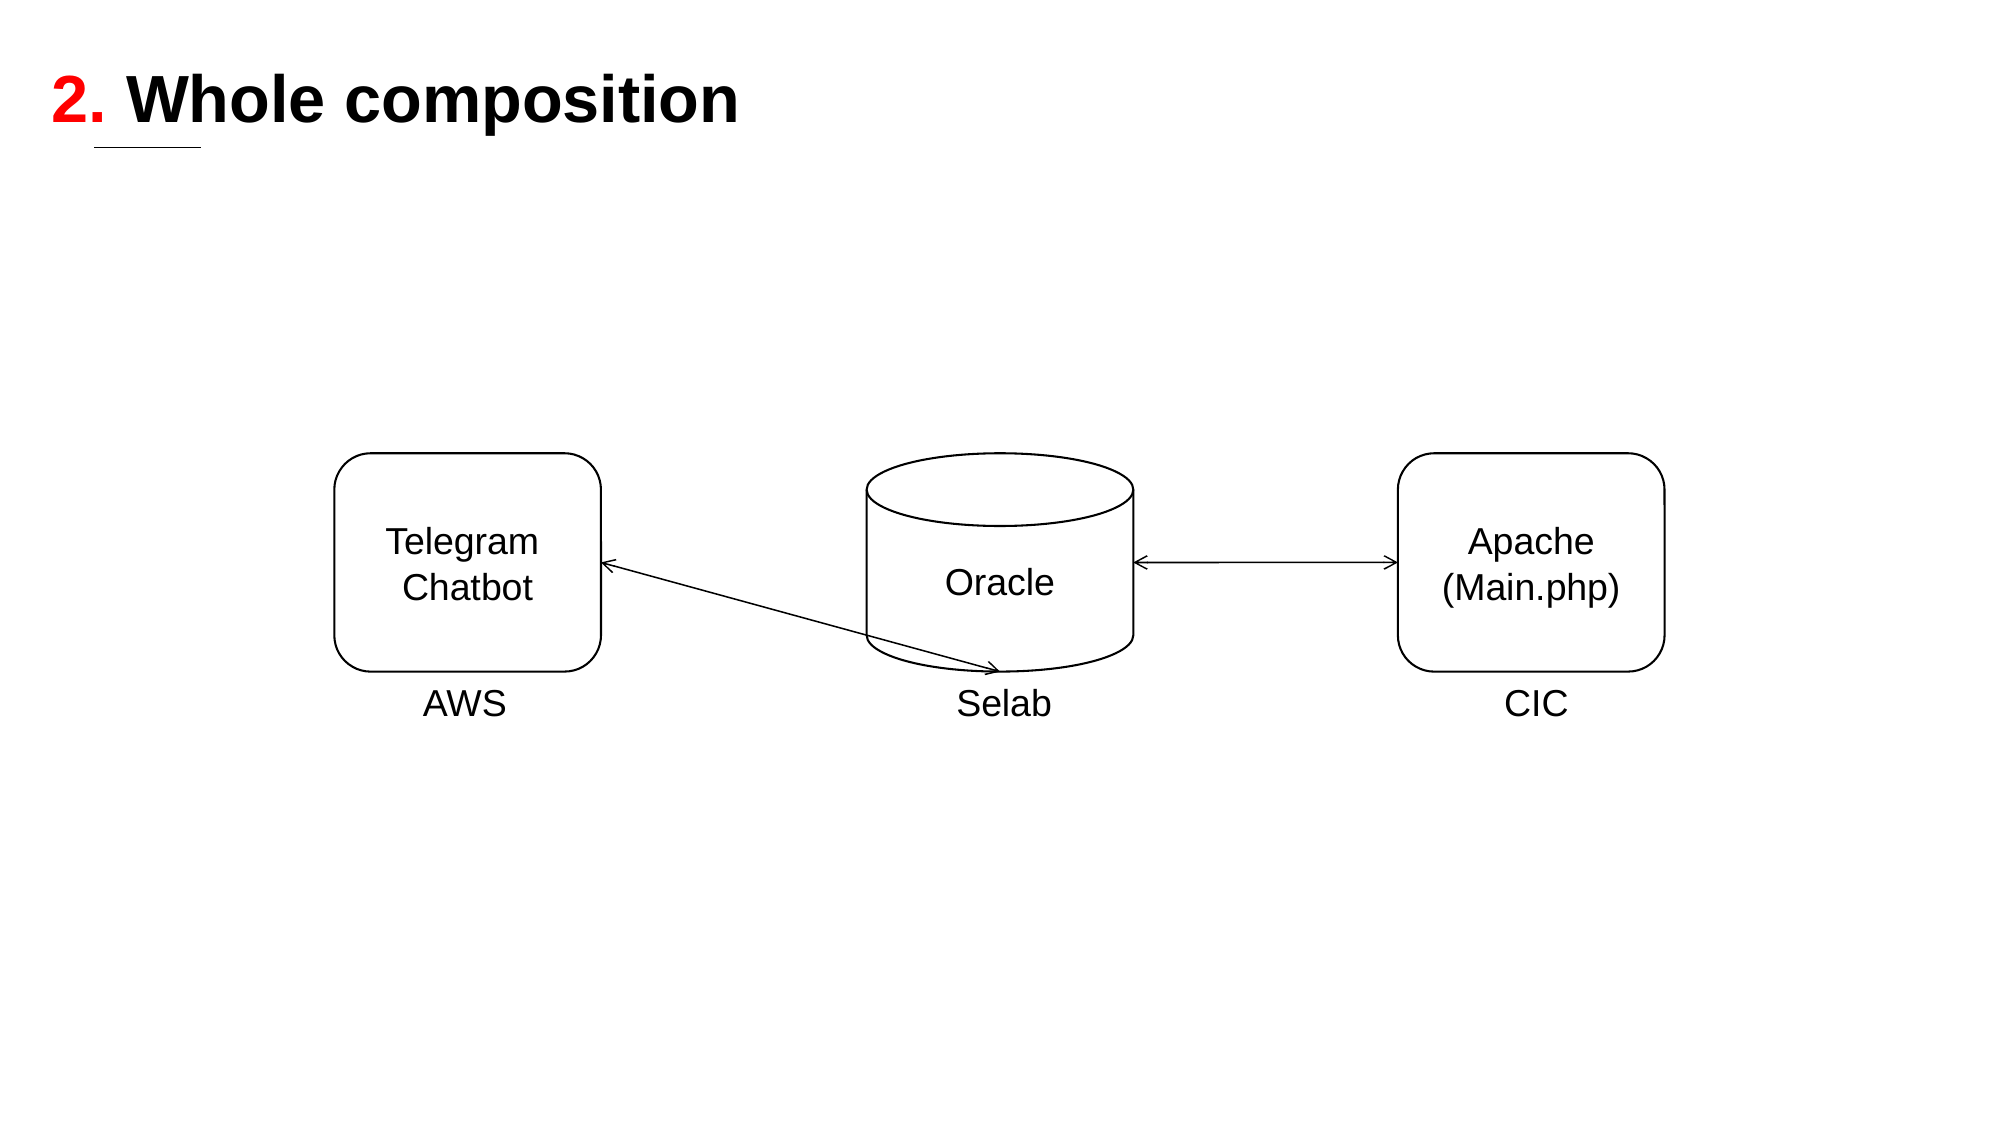

2. Whole composition
Apache
(Main.php)
Telegram
Chatbot
Oracle
Selab
CIC
AWS